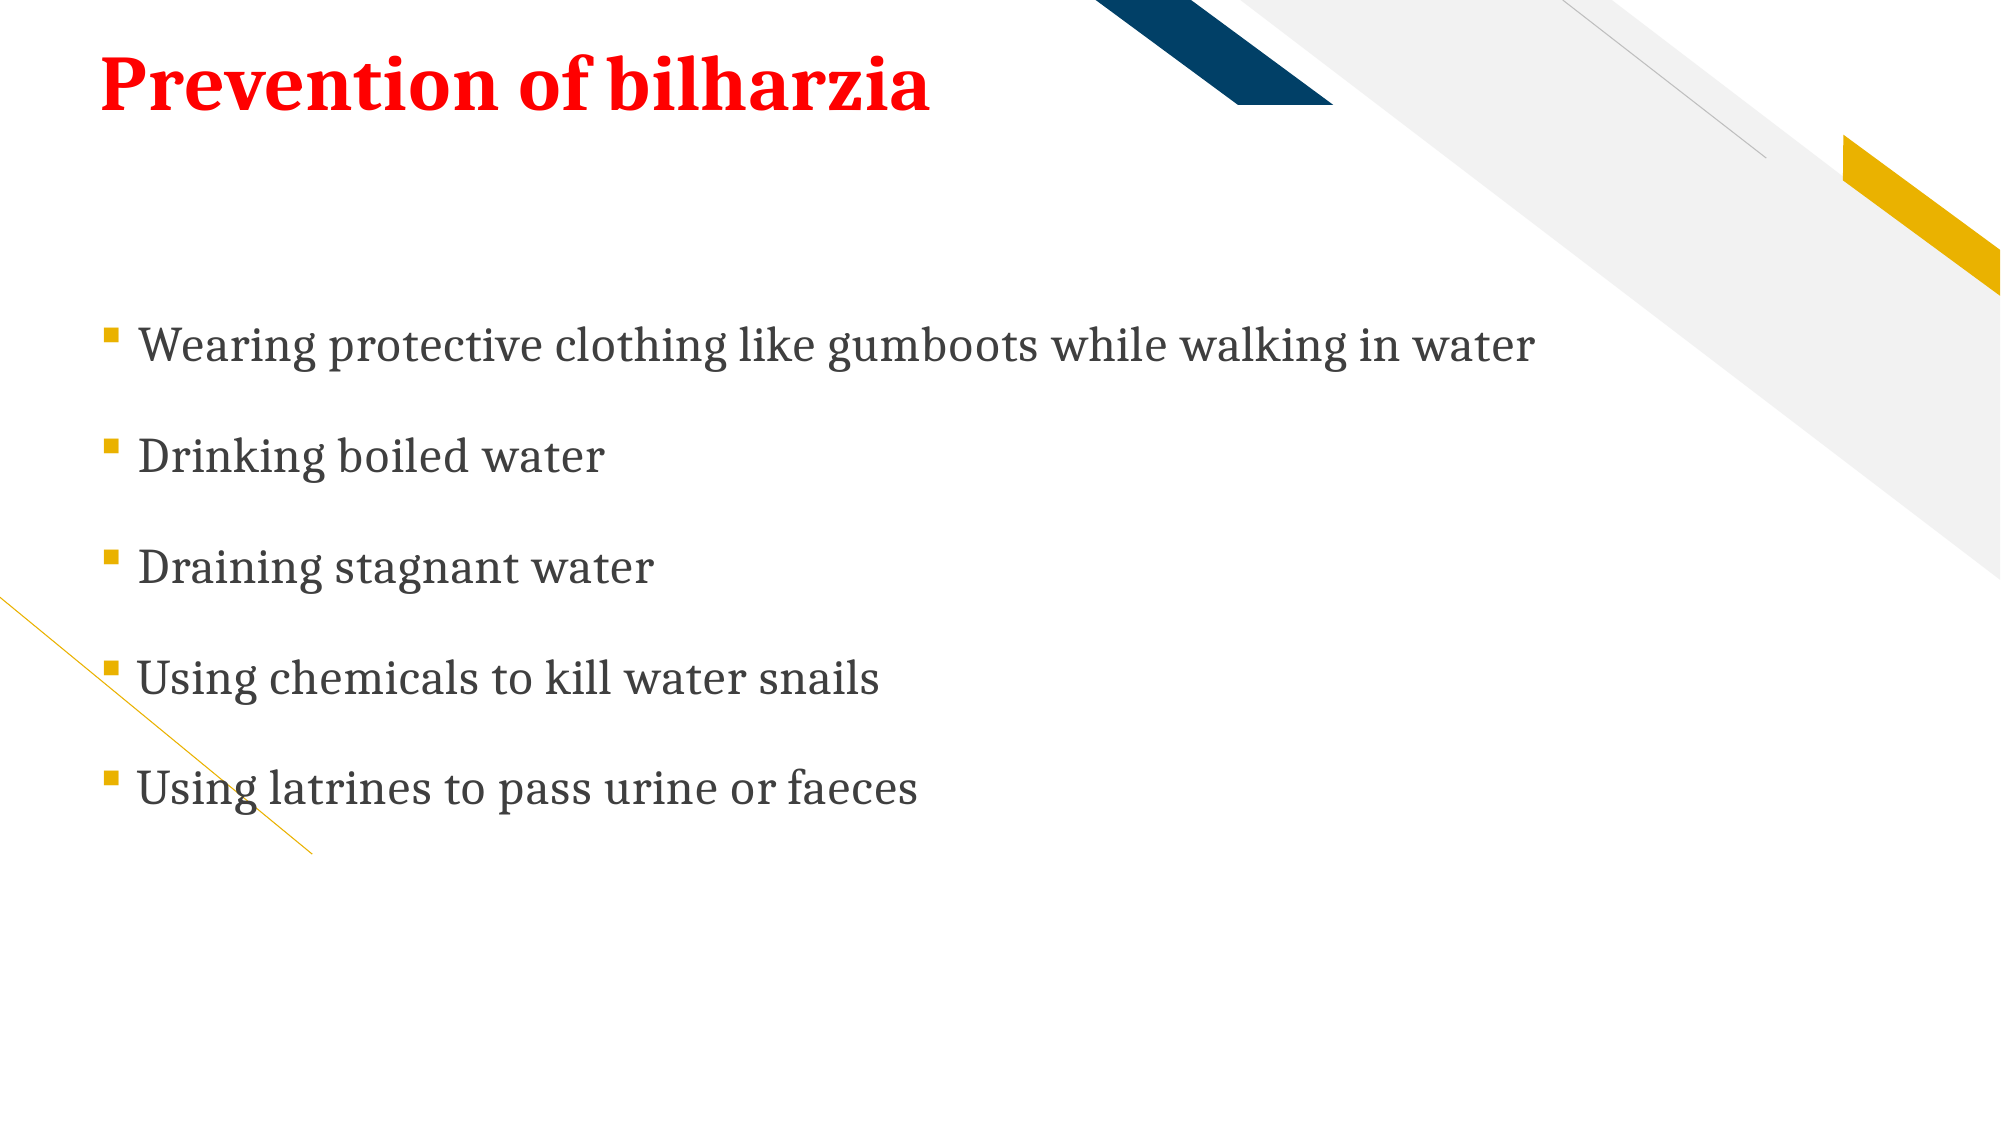

# Prevention of bilharzia
Wearing protective clothing like gumboots while walking in water
Drinking boiled water
Draining stagnant water
Using chemicals to kill water snails
Using latrines to pass urine or faeces